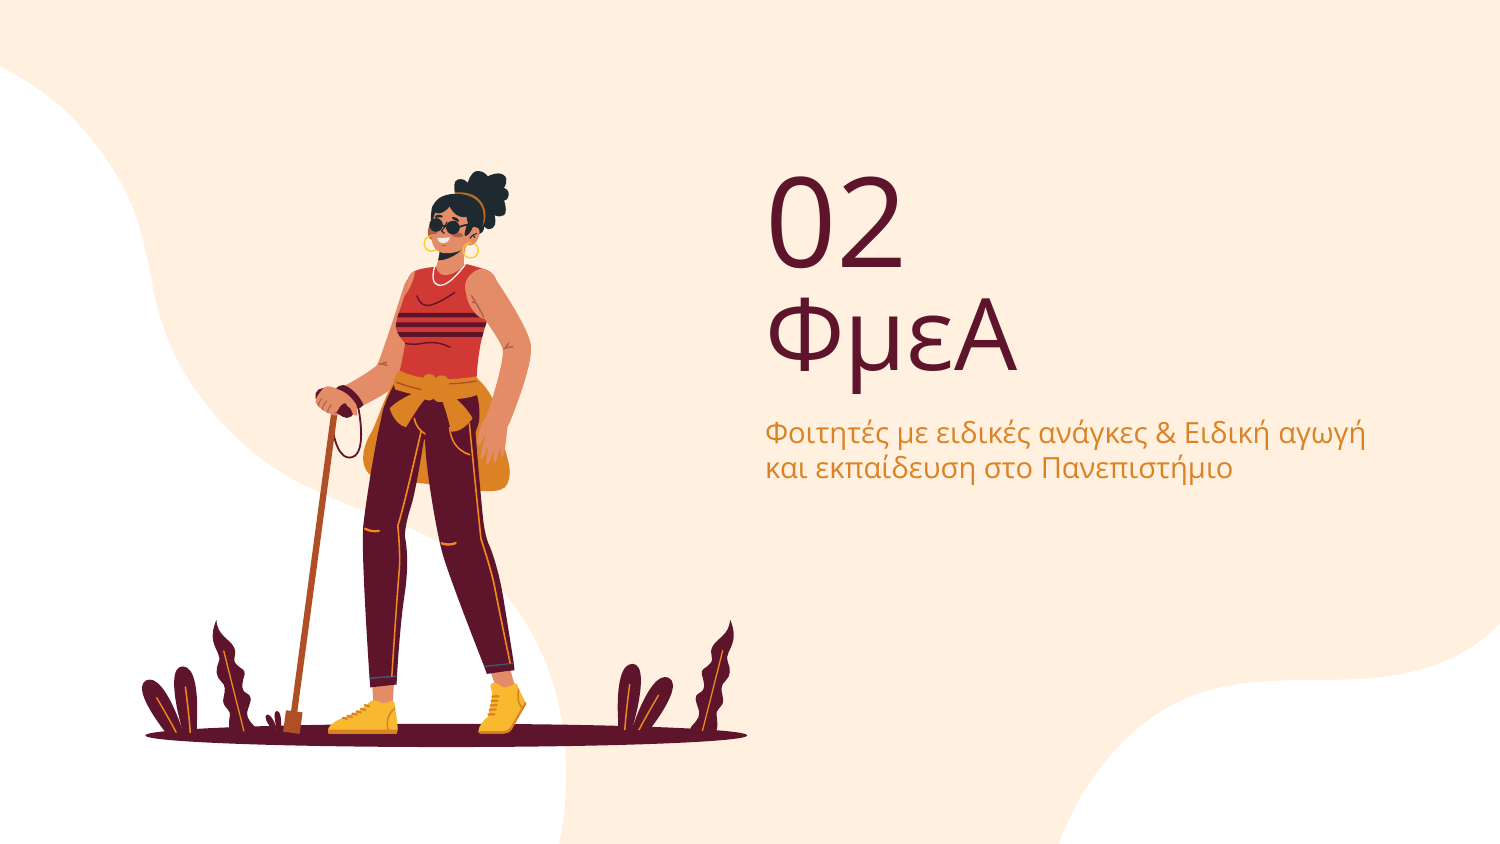

02

# ΦμεΑ
Φοιτητές με ειδικές ανάγκες & Ειδική αγωγή και εκπαίδευση στο Πανεπιστήμιο